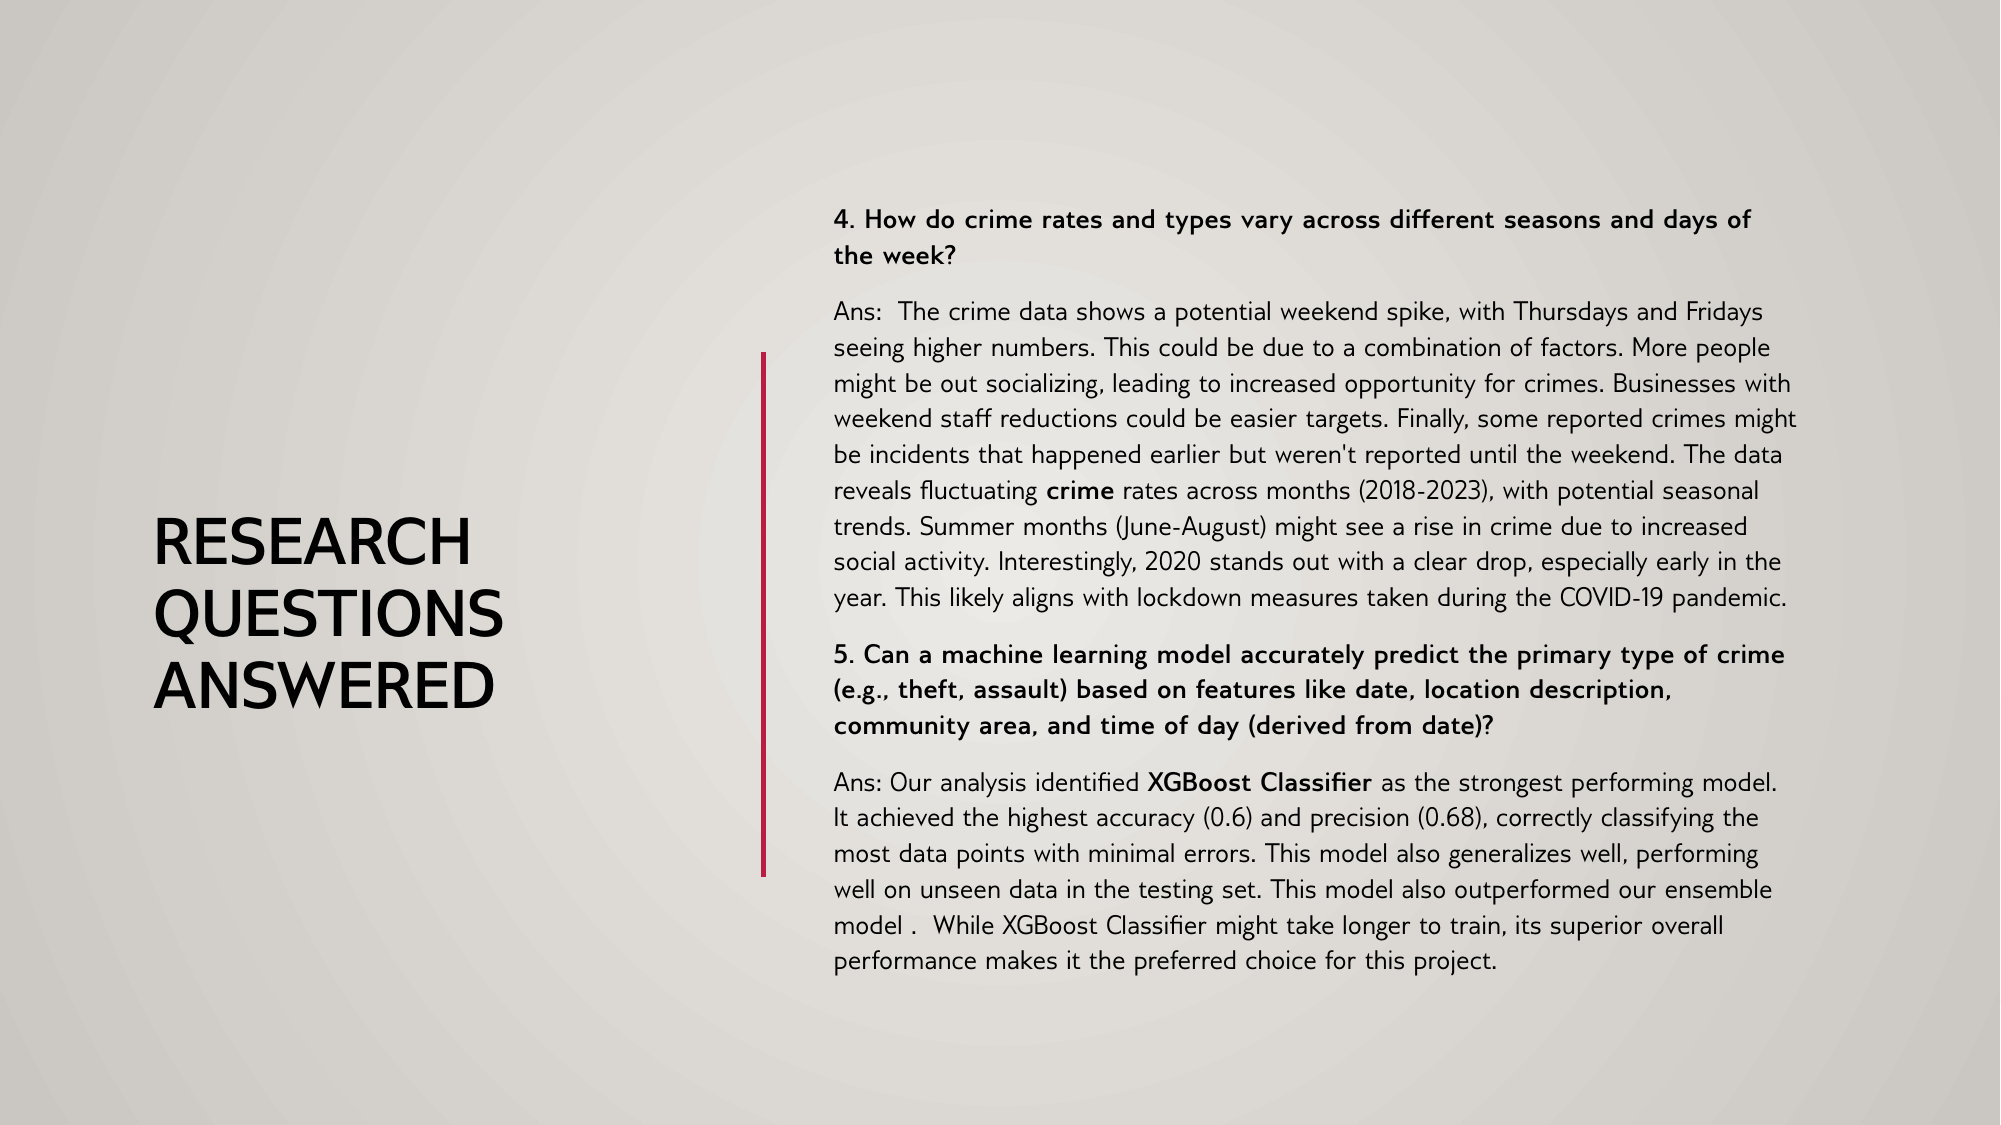

# Research Questions Answered
4. How do crime rates and types vary across different seasons and days of the week?
Ans:  The crime data shows a potential weekend spike, with Thursdays and Fridays seeing higher numbers. This could be due to a combination of factors. More people might be out socializing, leading to increased opportunity for crimes. Businesses with weekend staff reductions could be easier targets. Finally, some reported crimes might be incidents that happened earlier but weren't reported until the weekend. The data reveals fluctuating crime rates across months (2018-2023), with potential seasonal trends. Summer months (June-August) might see a rise in crime due to increased social activity. Interestingly, 2020 stands out with a clear drop, especially early in the year. This likely aligns with lockdown measures taken during the COVID-19 pandemic.
5. Can a machine learning model accurately predict the primary type of crime (e.g., theft, assault) based on features like date, location description, community area, and time of day (derived from date)?
Ans: Our analysis identified XGBoost Classifier as the strongest performing model. It achieved the highest accuracy (0.6) and precision (0.68), correctly classifying the most data points with minimal errors. This model also generalizes well, performing well on unseen data in the testing set. This model also outperformed our ensemble model .  While XGBoost Classifier might take longer to train, its superior overall performance makes it the preferred choice for this project.